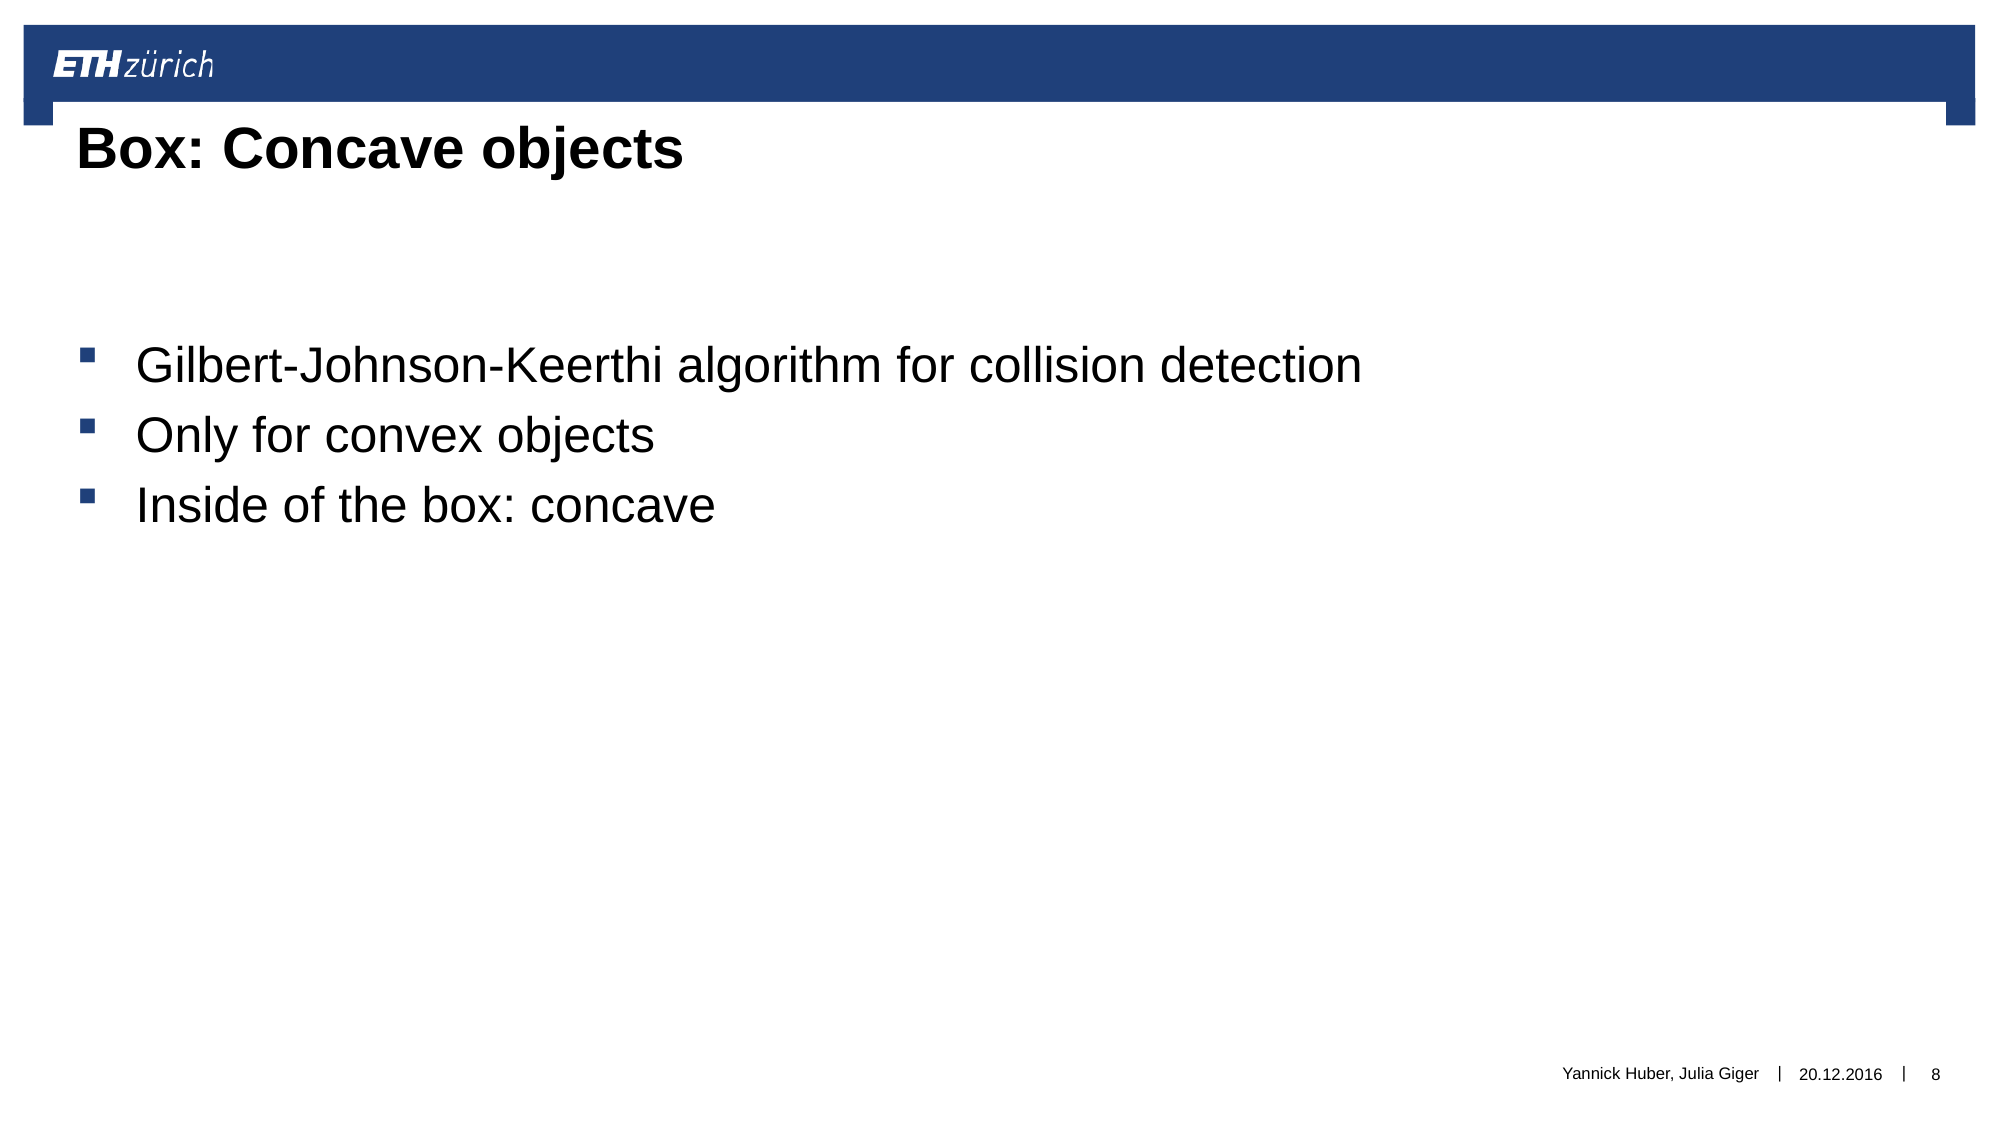

# Box: Concave objects
Gilbert-Johnson-Keerthi algorithm for collision detection
Only for convex objects
Inside of the box: concave
Yannick Huber, Julia Giger
20.12.2016
8